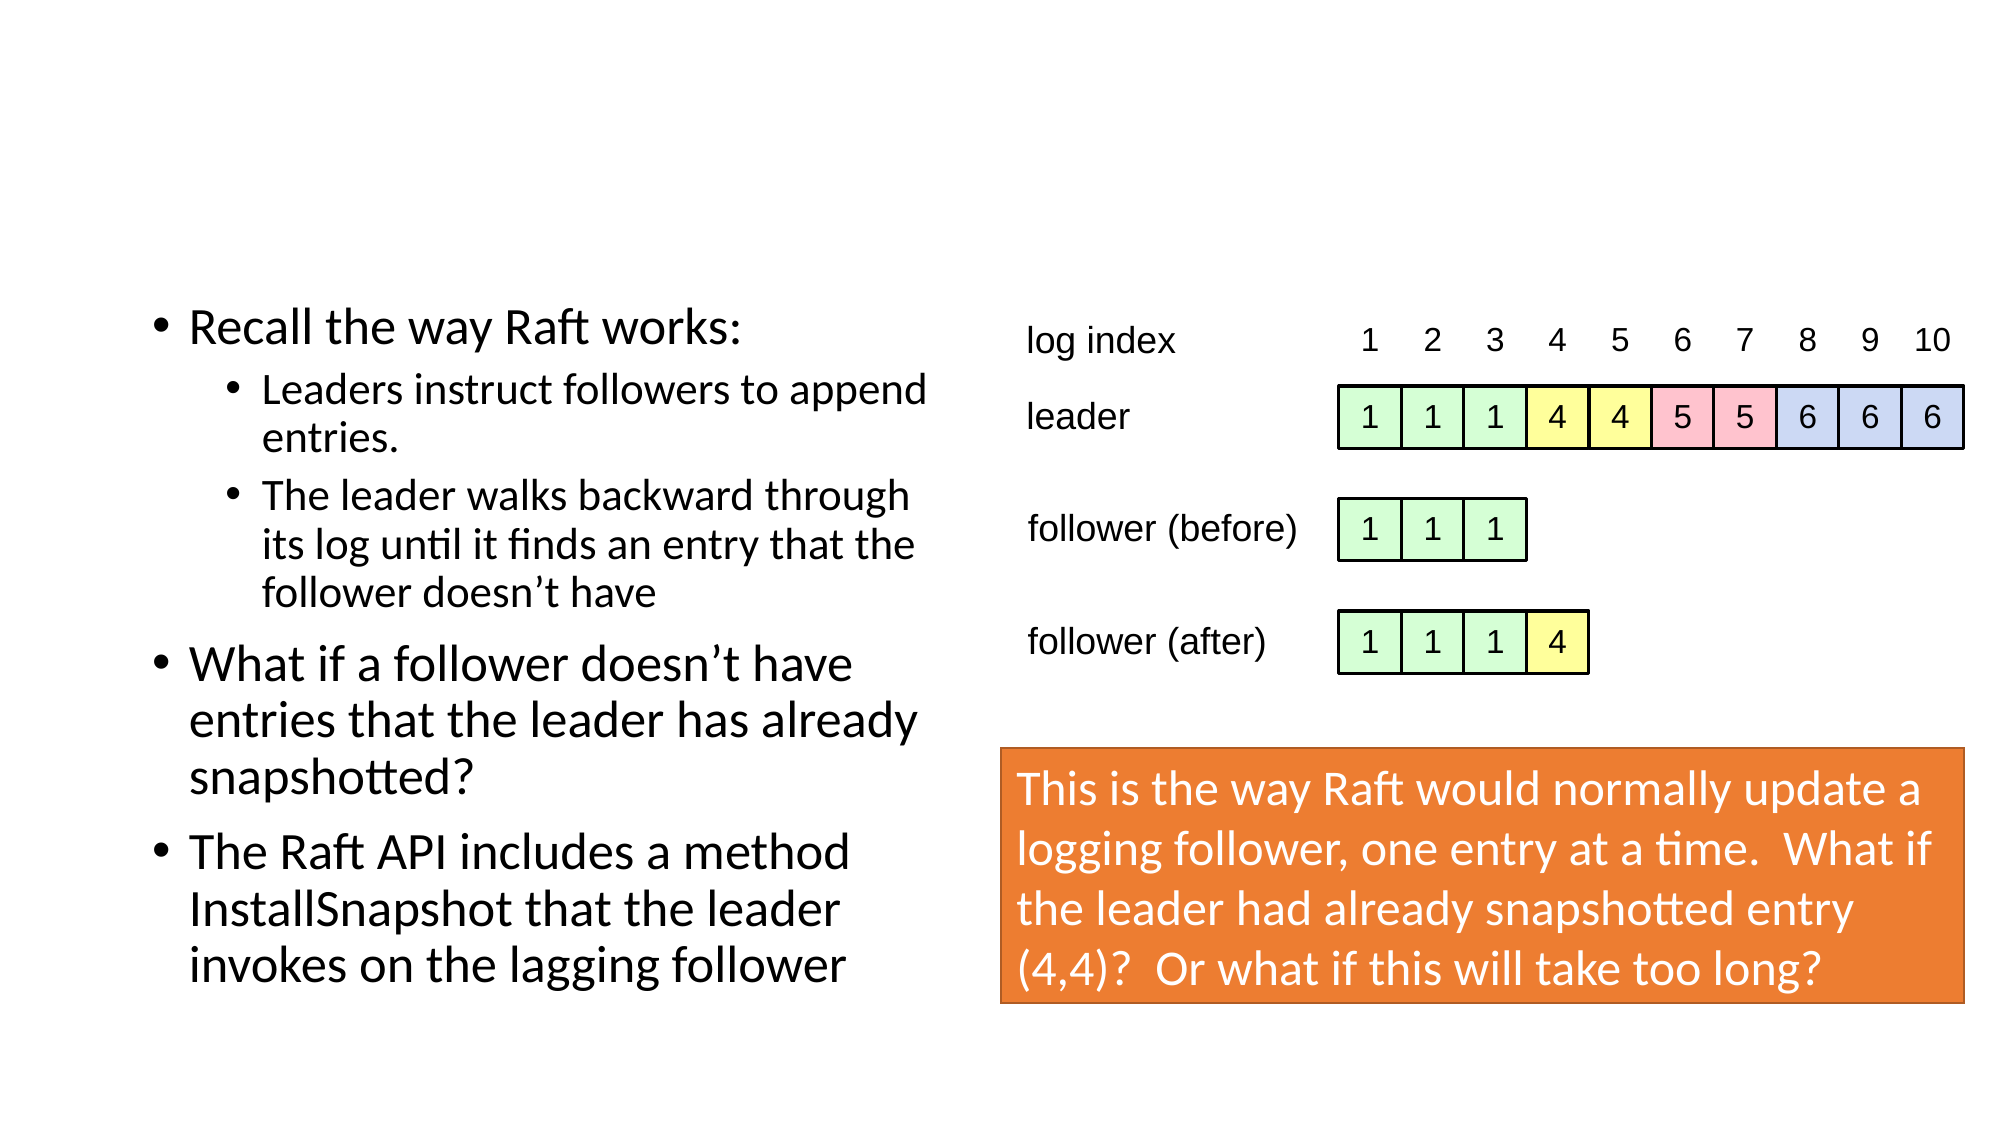

# Leader-Specified Snapshots
Recall the way Raft works:
Leaders instruct followers to append entries.
The leader walks backward through its log until it finds an entry that the follower doesn’t have
What if a follower doesn’t have entries that the leader has already snapshotted?
The Raft API includes a method InstallSnapshot that the leader invokes on the lagging follower

1
2
3
4
5
6
7
8
9
10
log index
1
1
1
4
4
5
5
6
6
6
leader
1
1
1
follower (before)
1
1
1
4
follower (after)
This is the way Raft would normally update a logging follower, one entry at a time.  What if the leader had already snapshotted entry (4,4)?  Or what if this will take too long?